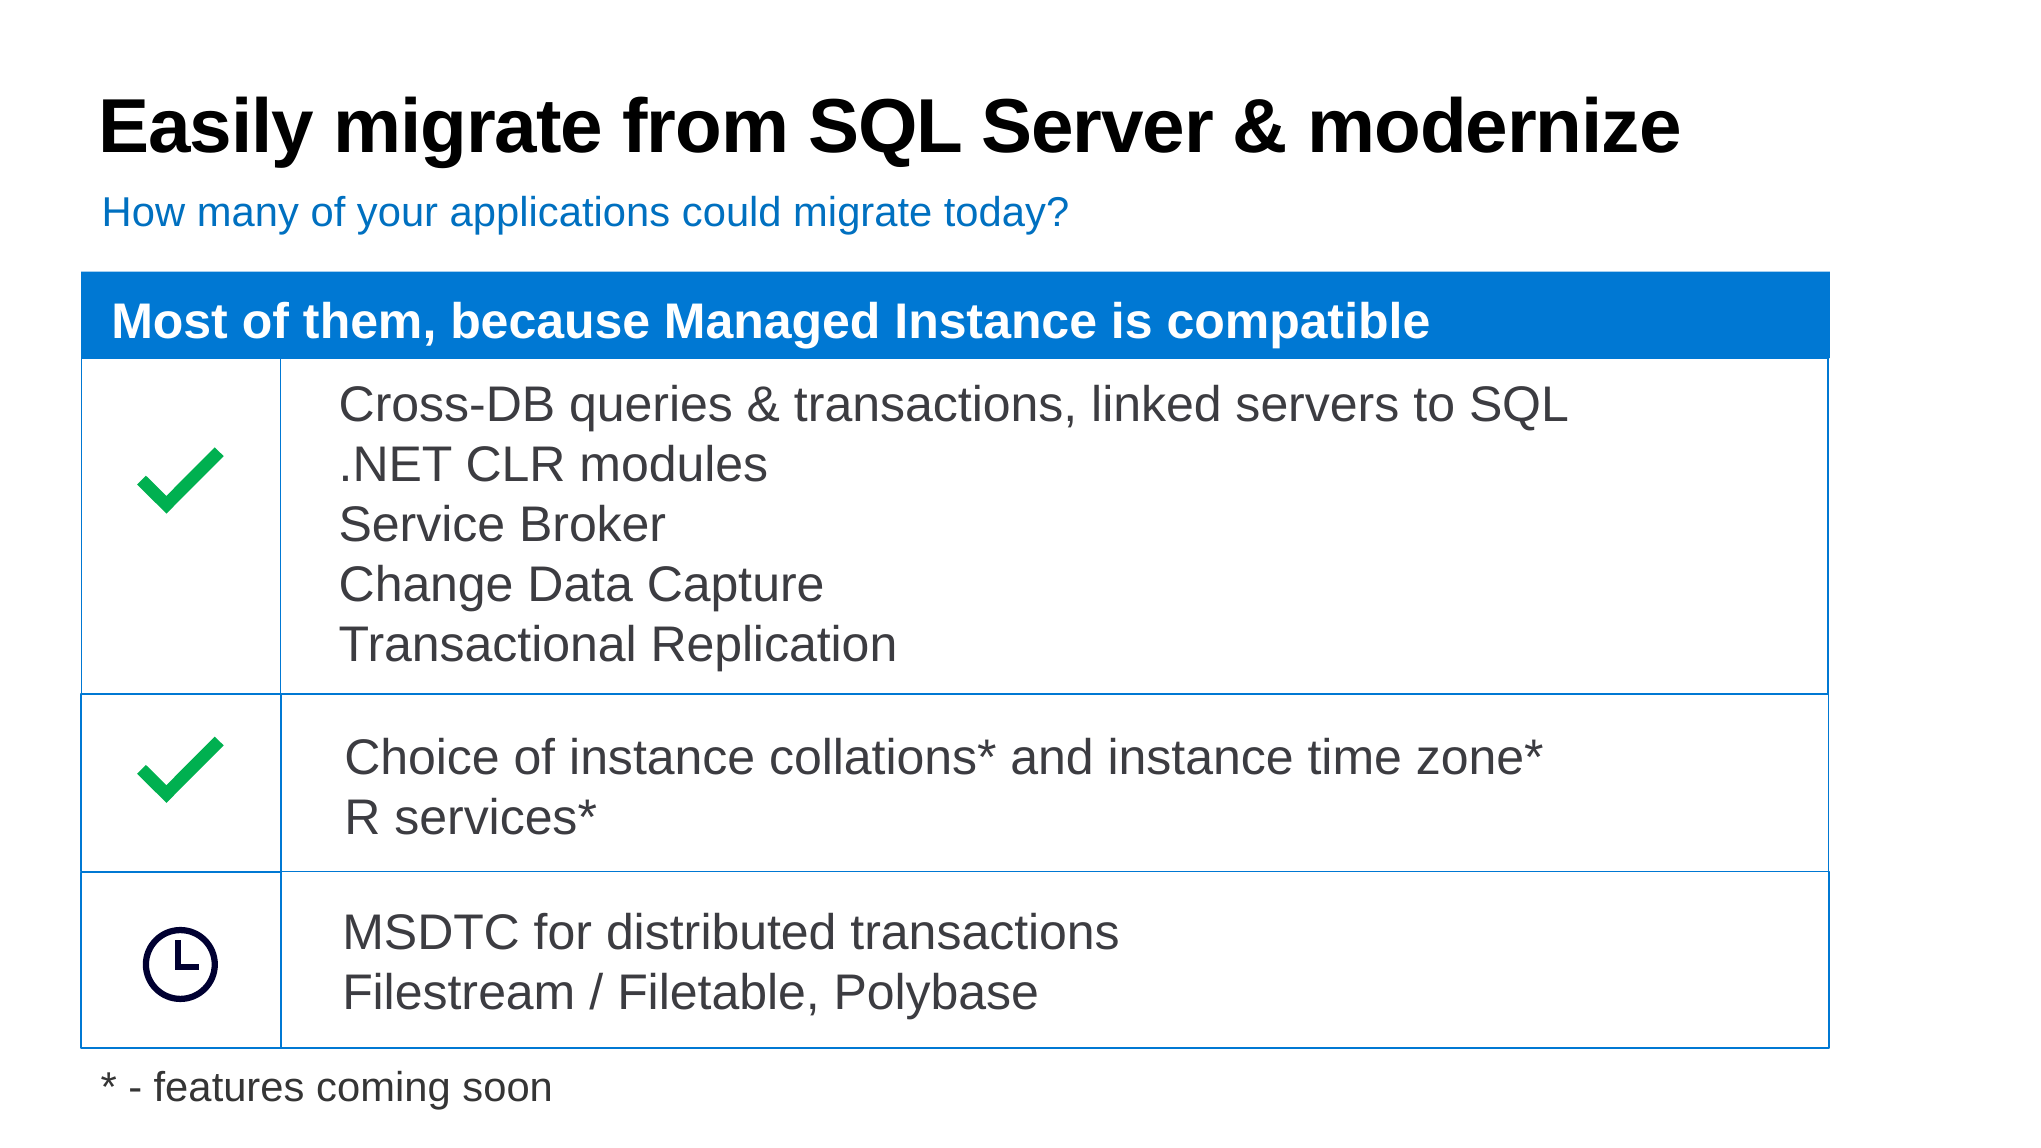

# Easily migrate from SQL Server & modernize
How many of your applications could migrate today?
Most of them, because Managed Instance is compatible
Cross-DB queries & transactions, linked servers to SQL
.NET CLR modules
Service Broker
Change Data Capture
Transactional Replication

Choice of instance collations* and instance time zone*
R services*

MSDTC for distributed transactions
Filestream / Filetable, Polybase

* - features coming soon